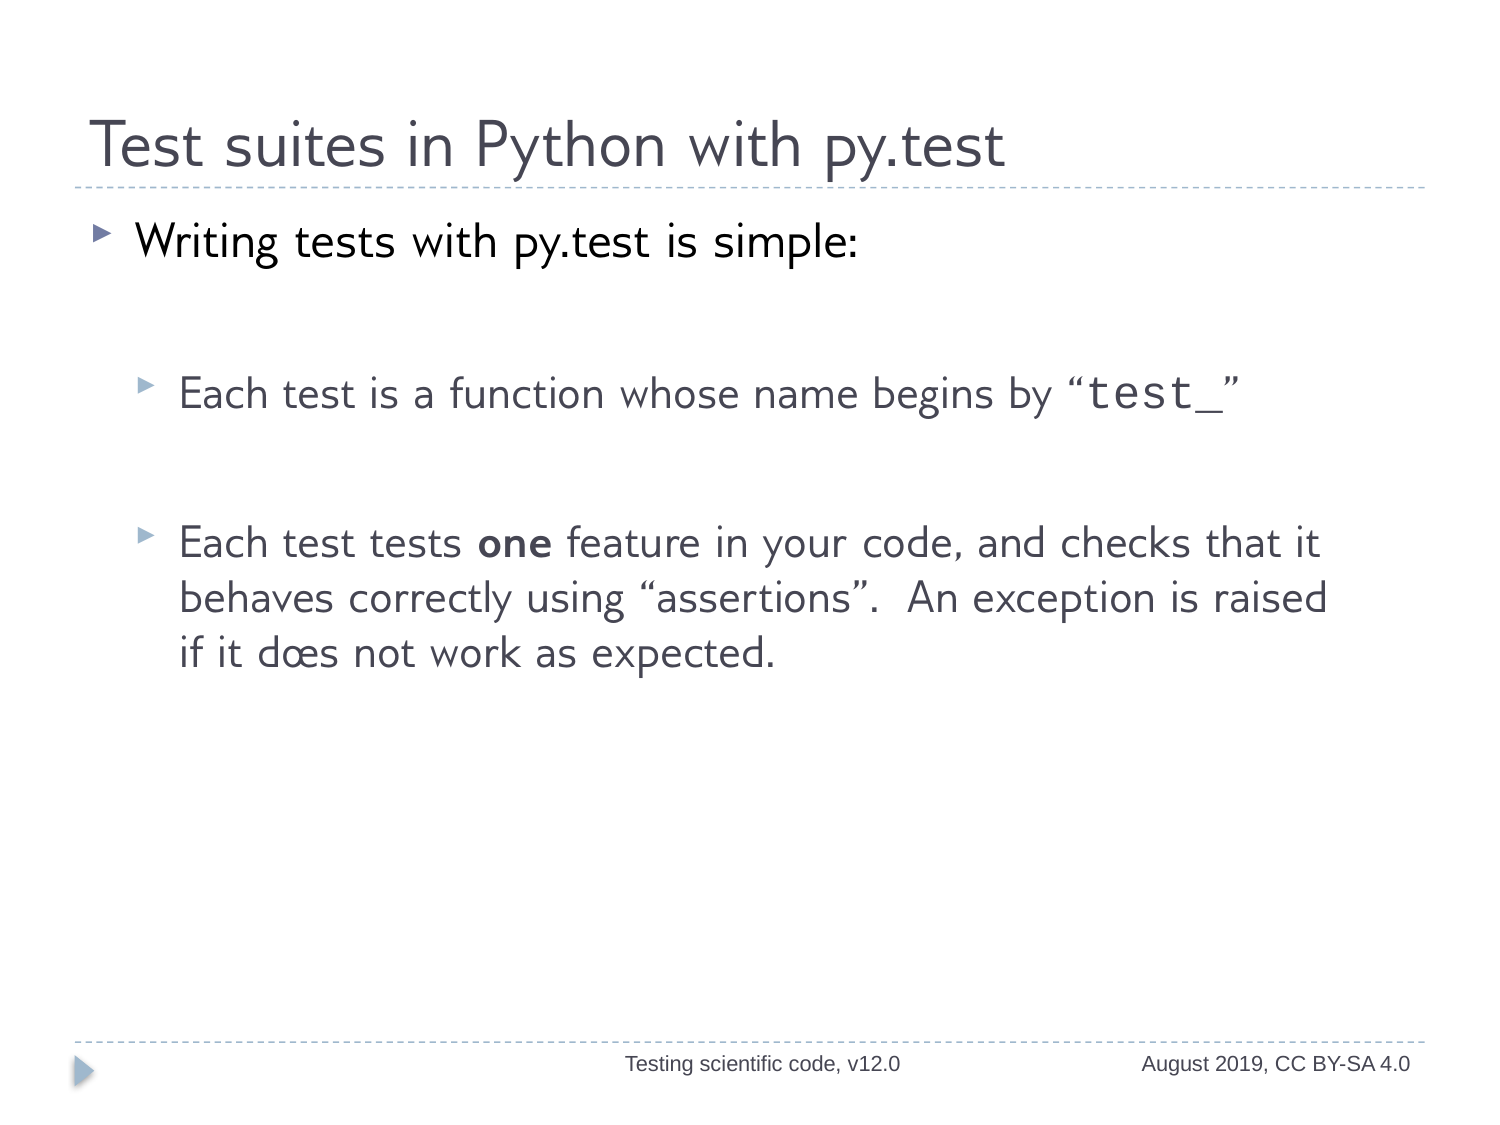

# Test suites in Python with py.test
Writing tests with py.test is simple:

Each test is a function whose name begins by “test_”

Each test tests one feature in your code, and checks that it behaves correctly using “assertions”.  An exception is raised if it does not work as expected.

Testing scientific code, v12.0
August 2019, CC BY-SA 4.0